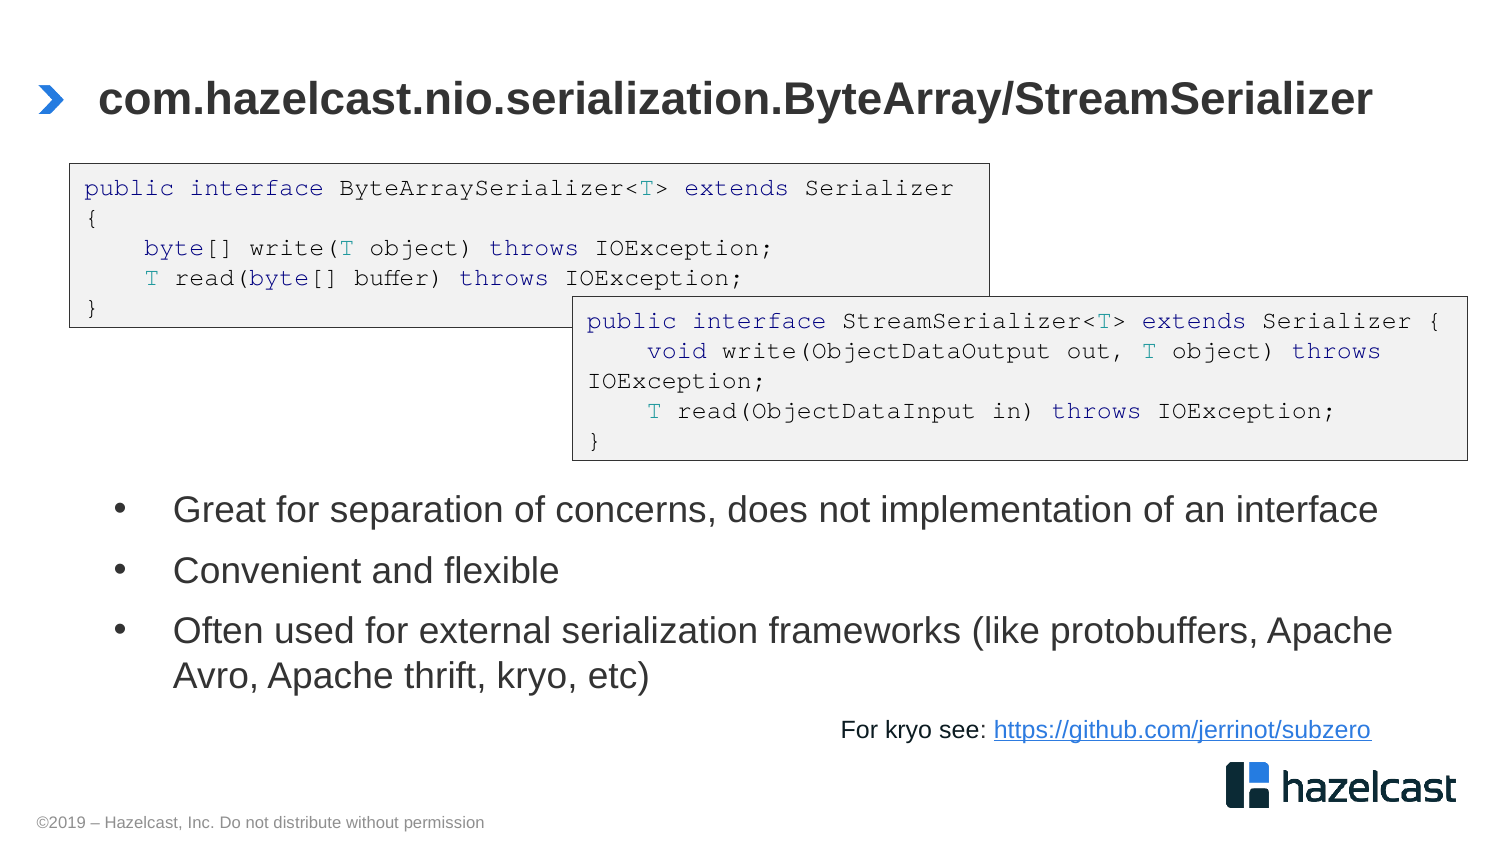

# com.hazelcast.nio.serialization.ByteArray/StreamSerializer
public interface ByteArraySerializer<T> extends Serializer {
    byte[] write(T object) throws IOException;
    T read(byte[] buffer) throws IOException;
}
public interface StreamSerializer<T> extends Serializer {
    void write(ObjectDataOutput out, T object) throws IOException;
    T read(ObjectDataInput in) throws IOException;
}
Great for separation of concerns, does not implementation of an interface
Convenient and flexible
Often used for external serialization frameworks (like protobuffers, Apache Avro, Apache thrift, kryo, etc)

For kryo see: https://github.com/jerrinot/subzero
©2019 – Hazelcast, Inc. Do not distribute without permission